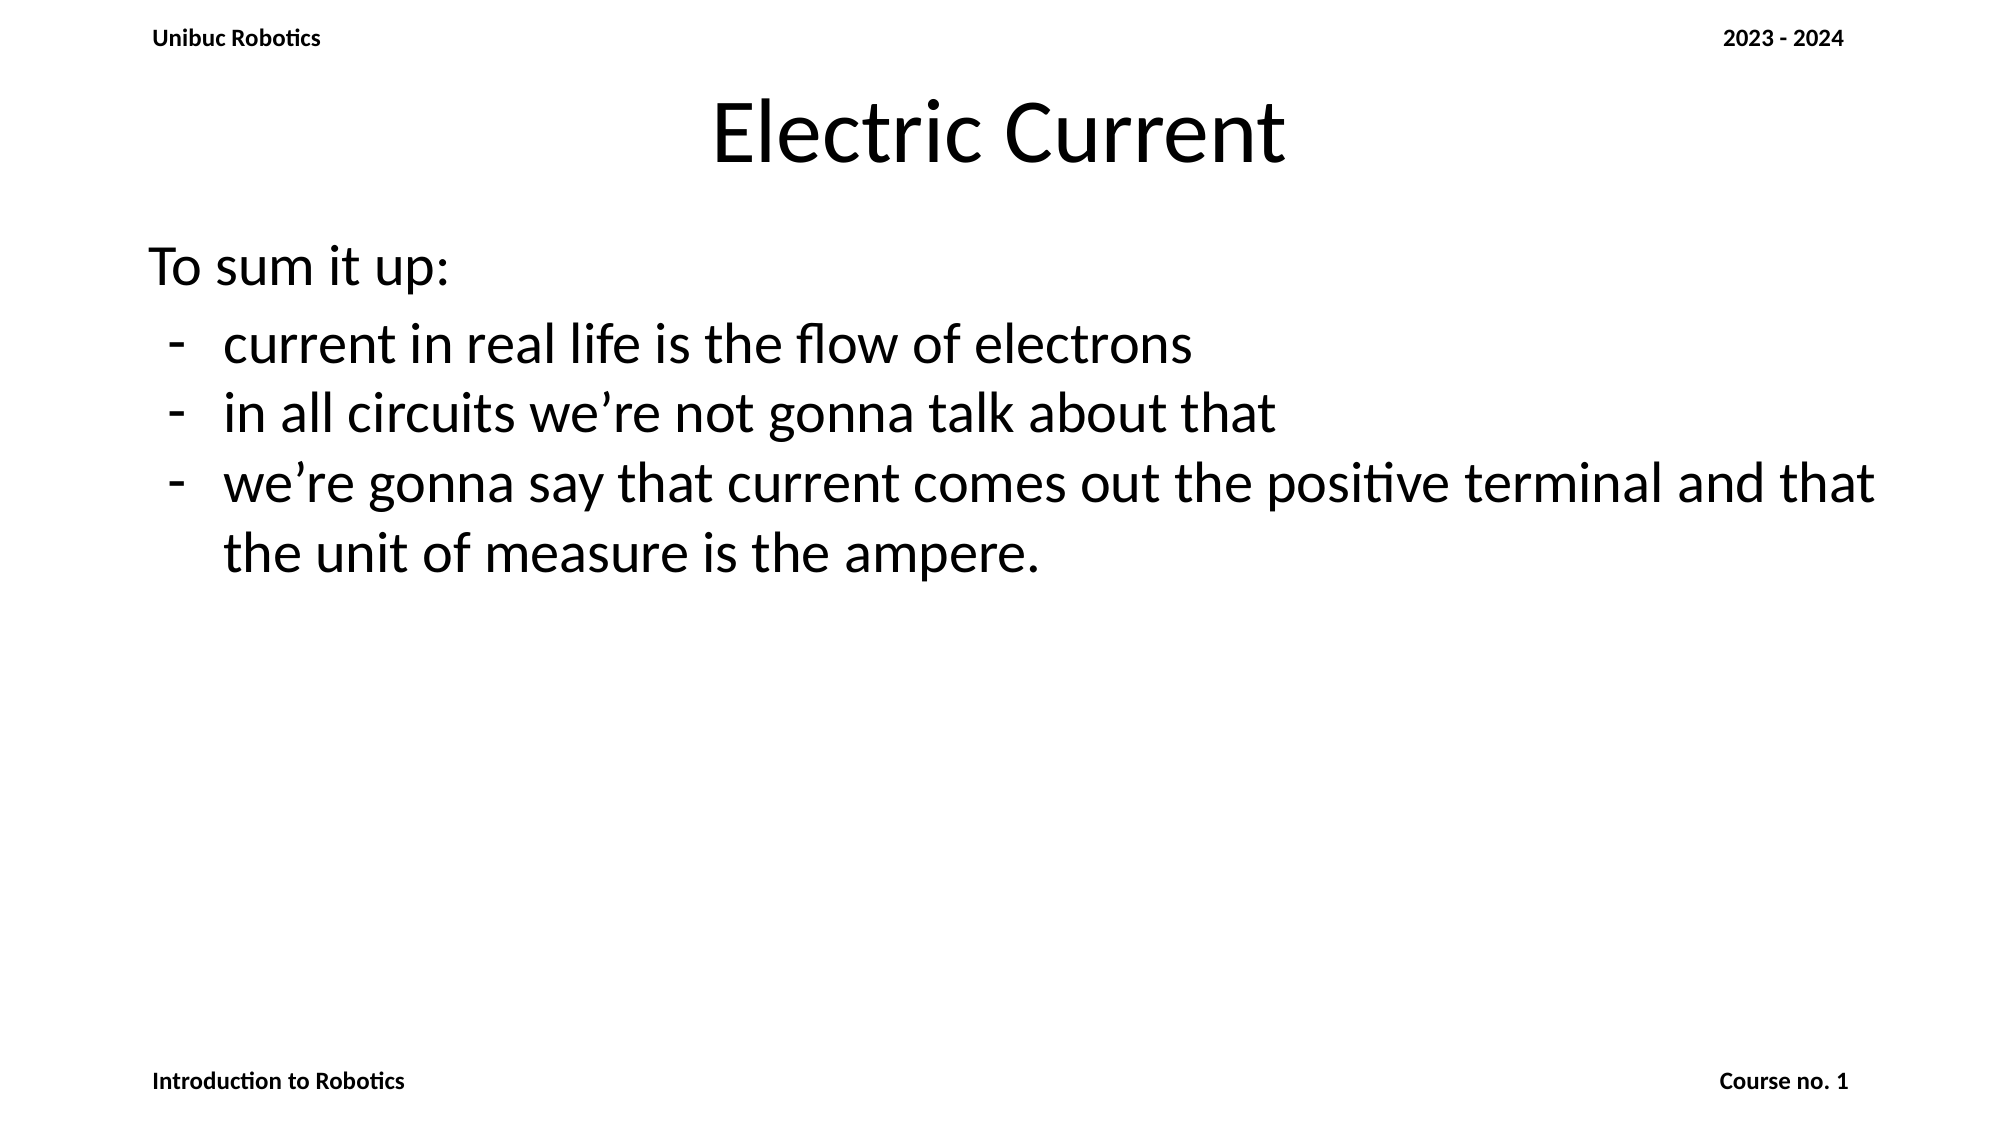

# Electric Current
To sum it up:
current in real life is the flow of electrons
in all circuits we’re not gonna talk about that
we’re gonna say that current comes out the positive terminal and that the unit of measure is the ampere.